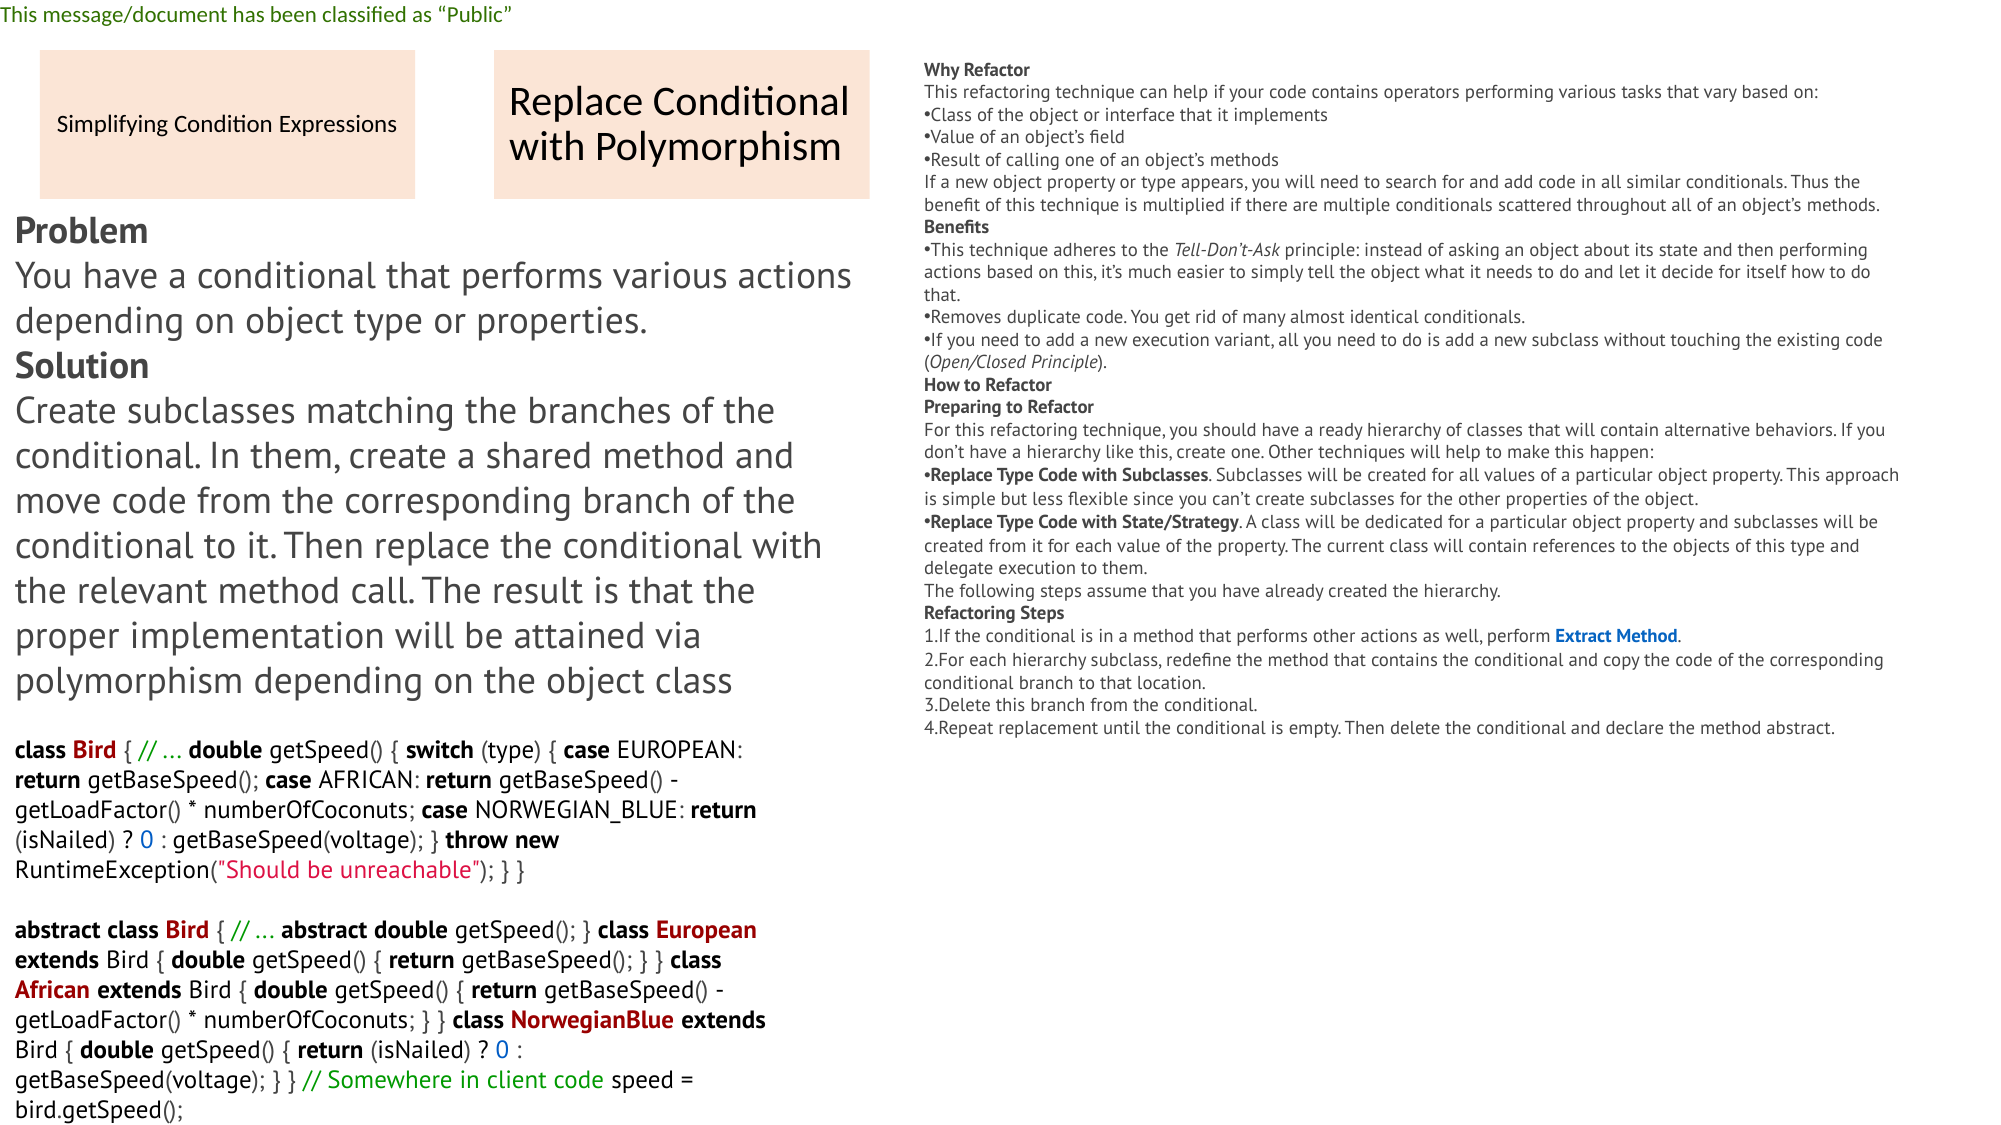

Simplifying Condition Expressions
Replace Conditional with Polymorphism
Why Refactor
This refactoring technique can help if your code contains operators performing various tasks that vary based on:
Class of the object or interface that it implements
Value of an object’s field
Result of calling one of an object’s methods
If a new object property or type appears, you will need to search for and add code in all similar conditionals. Thus the benefit of this technique is multiplied if there are multiple conditionals scattered throughout all of an object’s methods.
Benefits
This technique adheres to the Tell-Don’t-Ask principle: instead of asking an object about its state and then performing actions based on this, it’s much easier to simply tell the object what it needs to do and let it decide for itself how to do that.
Removes duplicate code. You get rid of many almost identical conditionals.
If you need to add a new execution variant, all you need to do is add a new subclass without touching the existing code (Open/Closed Principle).
How to Refactor
Preparing to Refactor
For this refactoring technique, you should have a ready hierarchy of classes that will contain alternative behaviors. If you don’t have a hierarchy like this, create one. Other techniques will help to make this happen:
Replace Type Code with Subclasses. Subclasses will be created for all values of a particular object property. This approach is simple but less flexible since you can’t create subclasses for the other properties of the object.
Replace Type Code with State/Strategy. A class will be dedicated for a particular object property and subclasses will be created from it for each value of the property. The current class will contain references to the objects of this type and delegate execution to them.
The following steps assume that you have already created the hierarchy.
Refactoring Steps
If the conditional is in a method that performs other actions as well, perform Extract Method.
For each hierarchy subclass, redefine the method that contains the conditional and copy the code of the corresponding conditional branch to that location.
Delete this branch from the conditional.
Repeat replacement until the conditional is empty. Then delete the conditional and declare the method abstract.
Problem
You have a conditional that performs various actions depending on object type or properties.
Solution
Create subclasses matching the branches of the conditional. In them, create a shared method and move code from the corresponding branch of the conditional to it. Then replace the conditional with the relevant method call. The result is that the proper implementation will be attained via polymorphism depending on the object class
class Bird { // ... double getSpeed() { switch (type) { case EUROPEAN: return getBaseSpeed(); case AFRICAN: return getBaseSpeed() - getLoadFactor() * numberOfCoconuts; case NORWEGIAN_BLUE: return (isNailed) ? 0 : getBaseSpeed(voltage); } throw new RuntimeException("Should be unreachable"); } }

abstract class Bird { // ... abstract double getSpeed(); } class European extends Bird { double getSpeed() { return getBaseSpeed(); } } class African extends Bird { double getSpeed() { return getBaseSpeed() - getLoadFactor() * numberOfCoconuts; } } class NorwegianBlue extends Bird { double getSpeed() { return (isNailed) ? 0 : getBaseSpeed(voltage); } } // Somewhere in client code speed = bird.getSpeed();